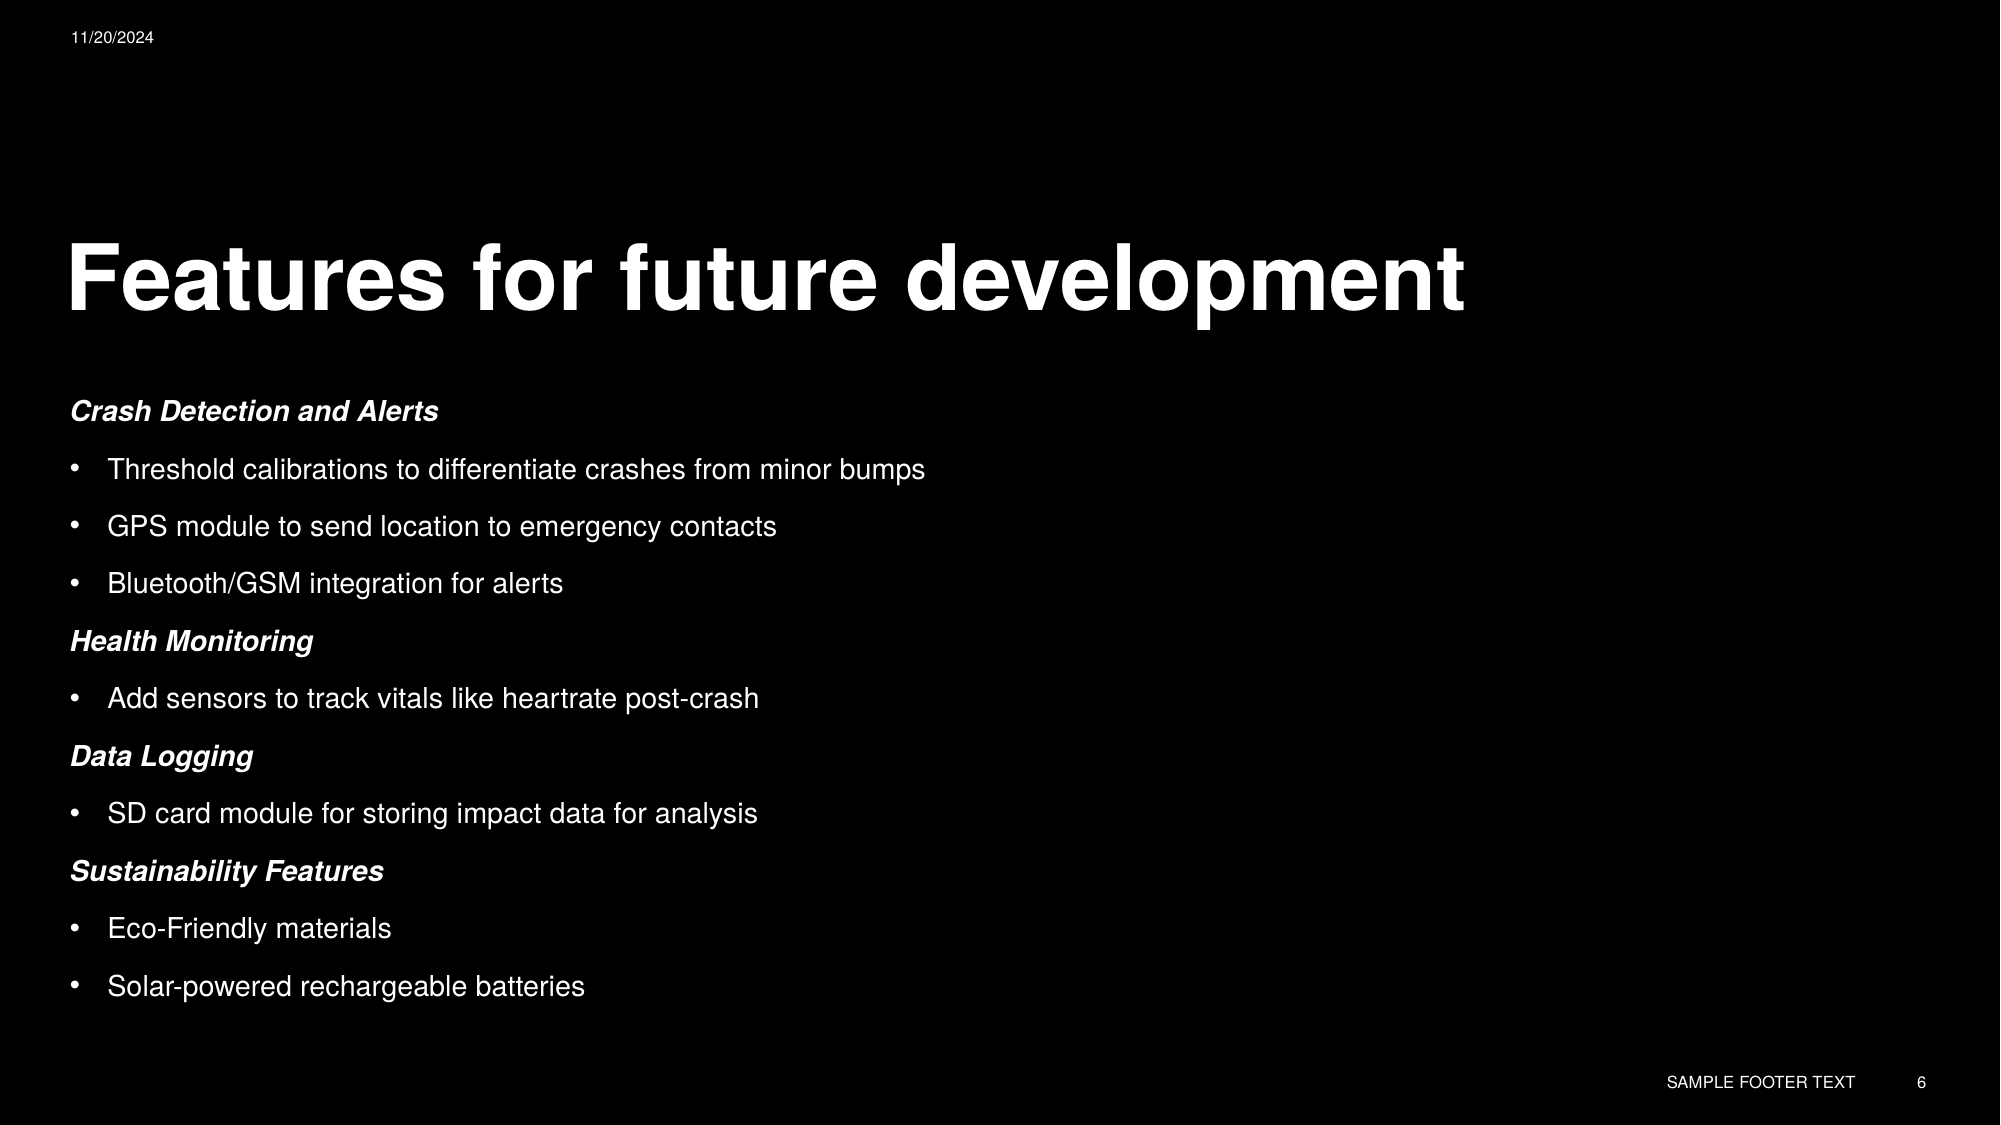

11/20/2024
# Features for future development
Crash Detection and Alerts
Threshold calibrations to differentiate crashes from minor bumps
GPS module to send location to emergency contacts
Bluetooth/GSM integration for alerts
Health Monitoring
Add sensors to track vitals like heartrate post-crash
Data Logging
SD card module for storing impact data for analysis
Sustainability Features
Eco-Friendly materials
Solar-powered rechargeable batteries
Sample Footer Text
6